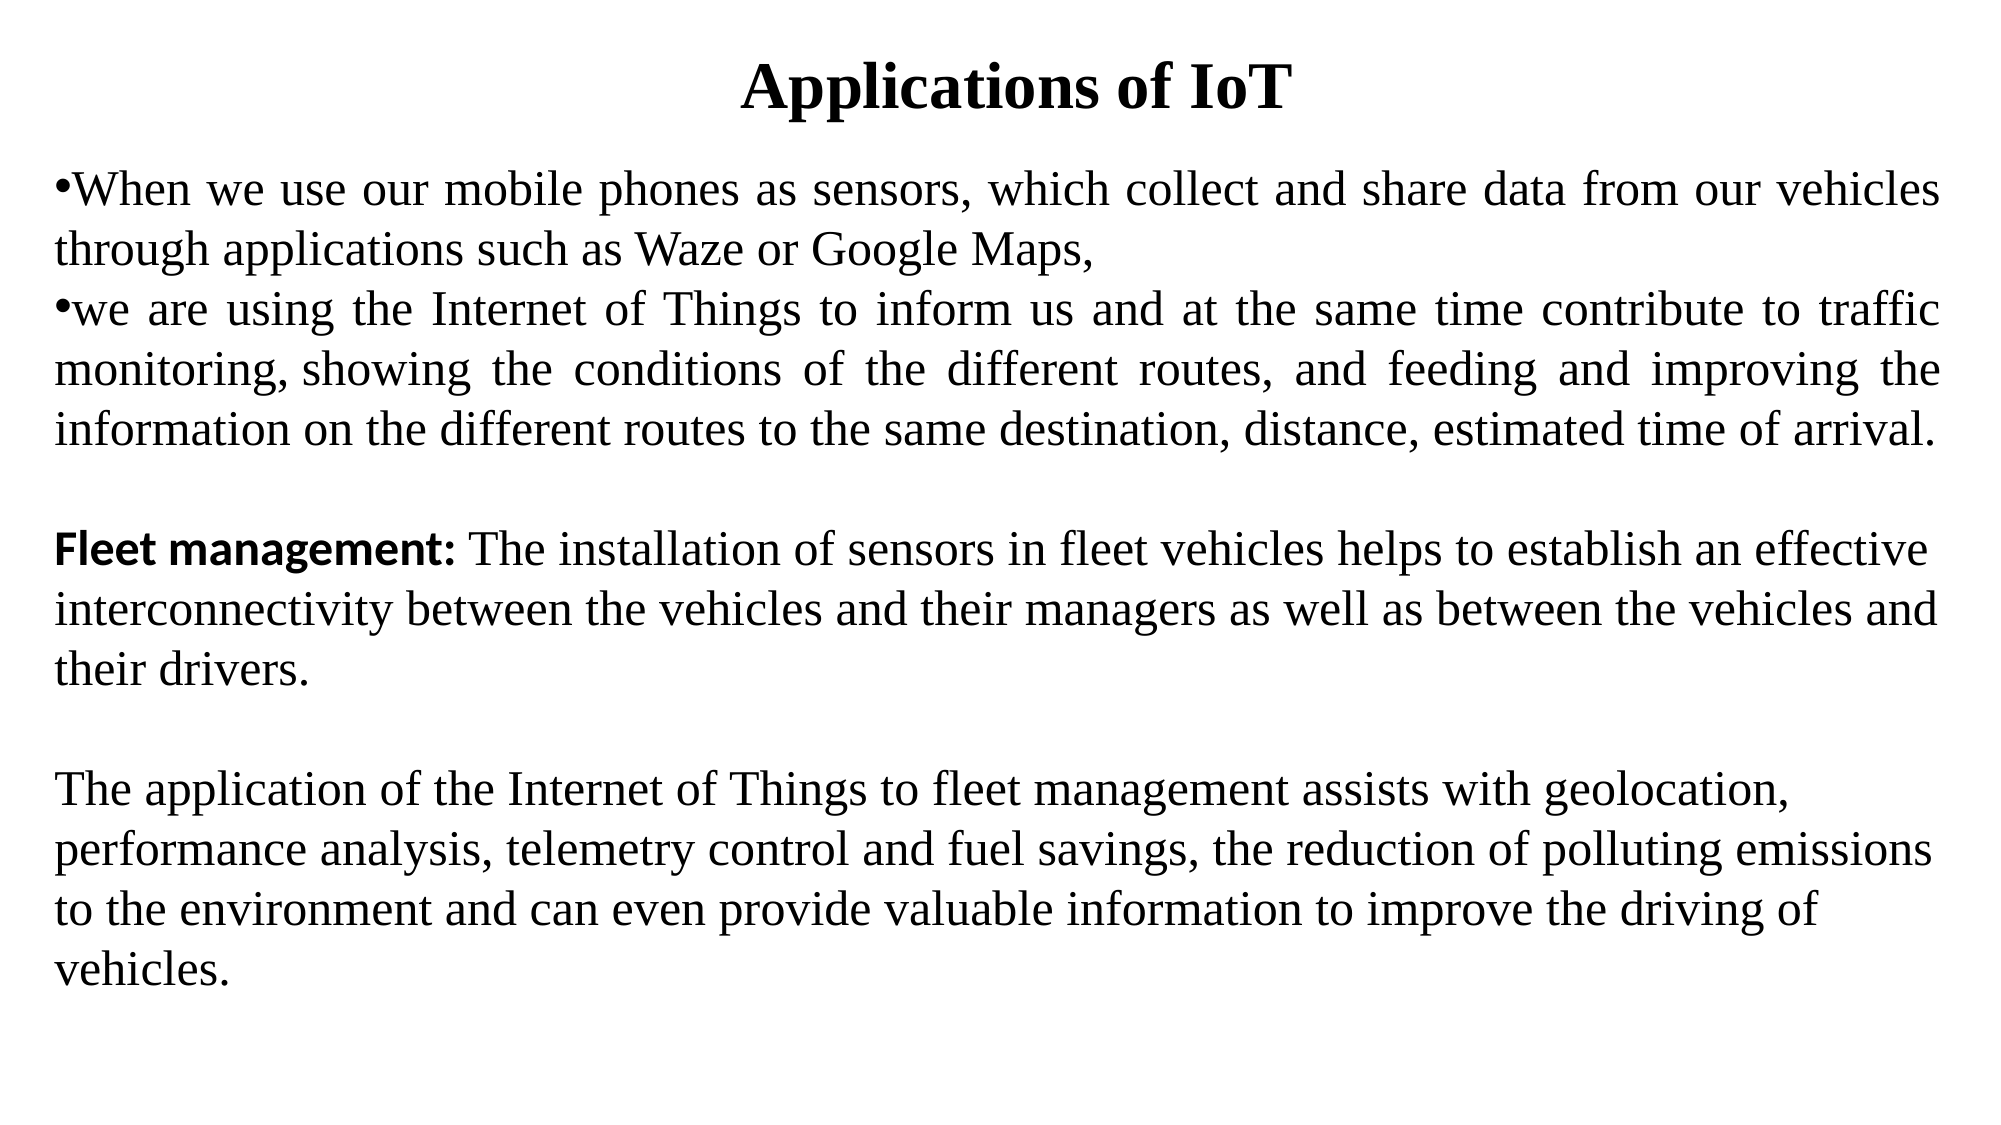

Applications of IoT
When we use our mobile phones as sensors, which collect and share data from our vehicles through applications such as Waze or Google Maps,
we are using the Internet of Things to inform us and at the same time contribute to traffic monitoring, showing the conditions of the different routes, and feeding and improving the information on the different routes to the same destination, distance, estimated time of arrival.

Fleet management: The installation of sensors in fleet vehicles helps to establish an effective interconnectivity between the vehicles and their managers as well as between the vehicles and their drivers.

The application of the Internet of Things to fleet management assists with geolocation, performance analysis, telemetry control and fuel savings, the reduction of polluting emissions to the environment and can even provide valuable information to improve the driving of vehicles.